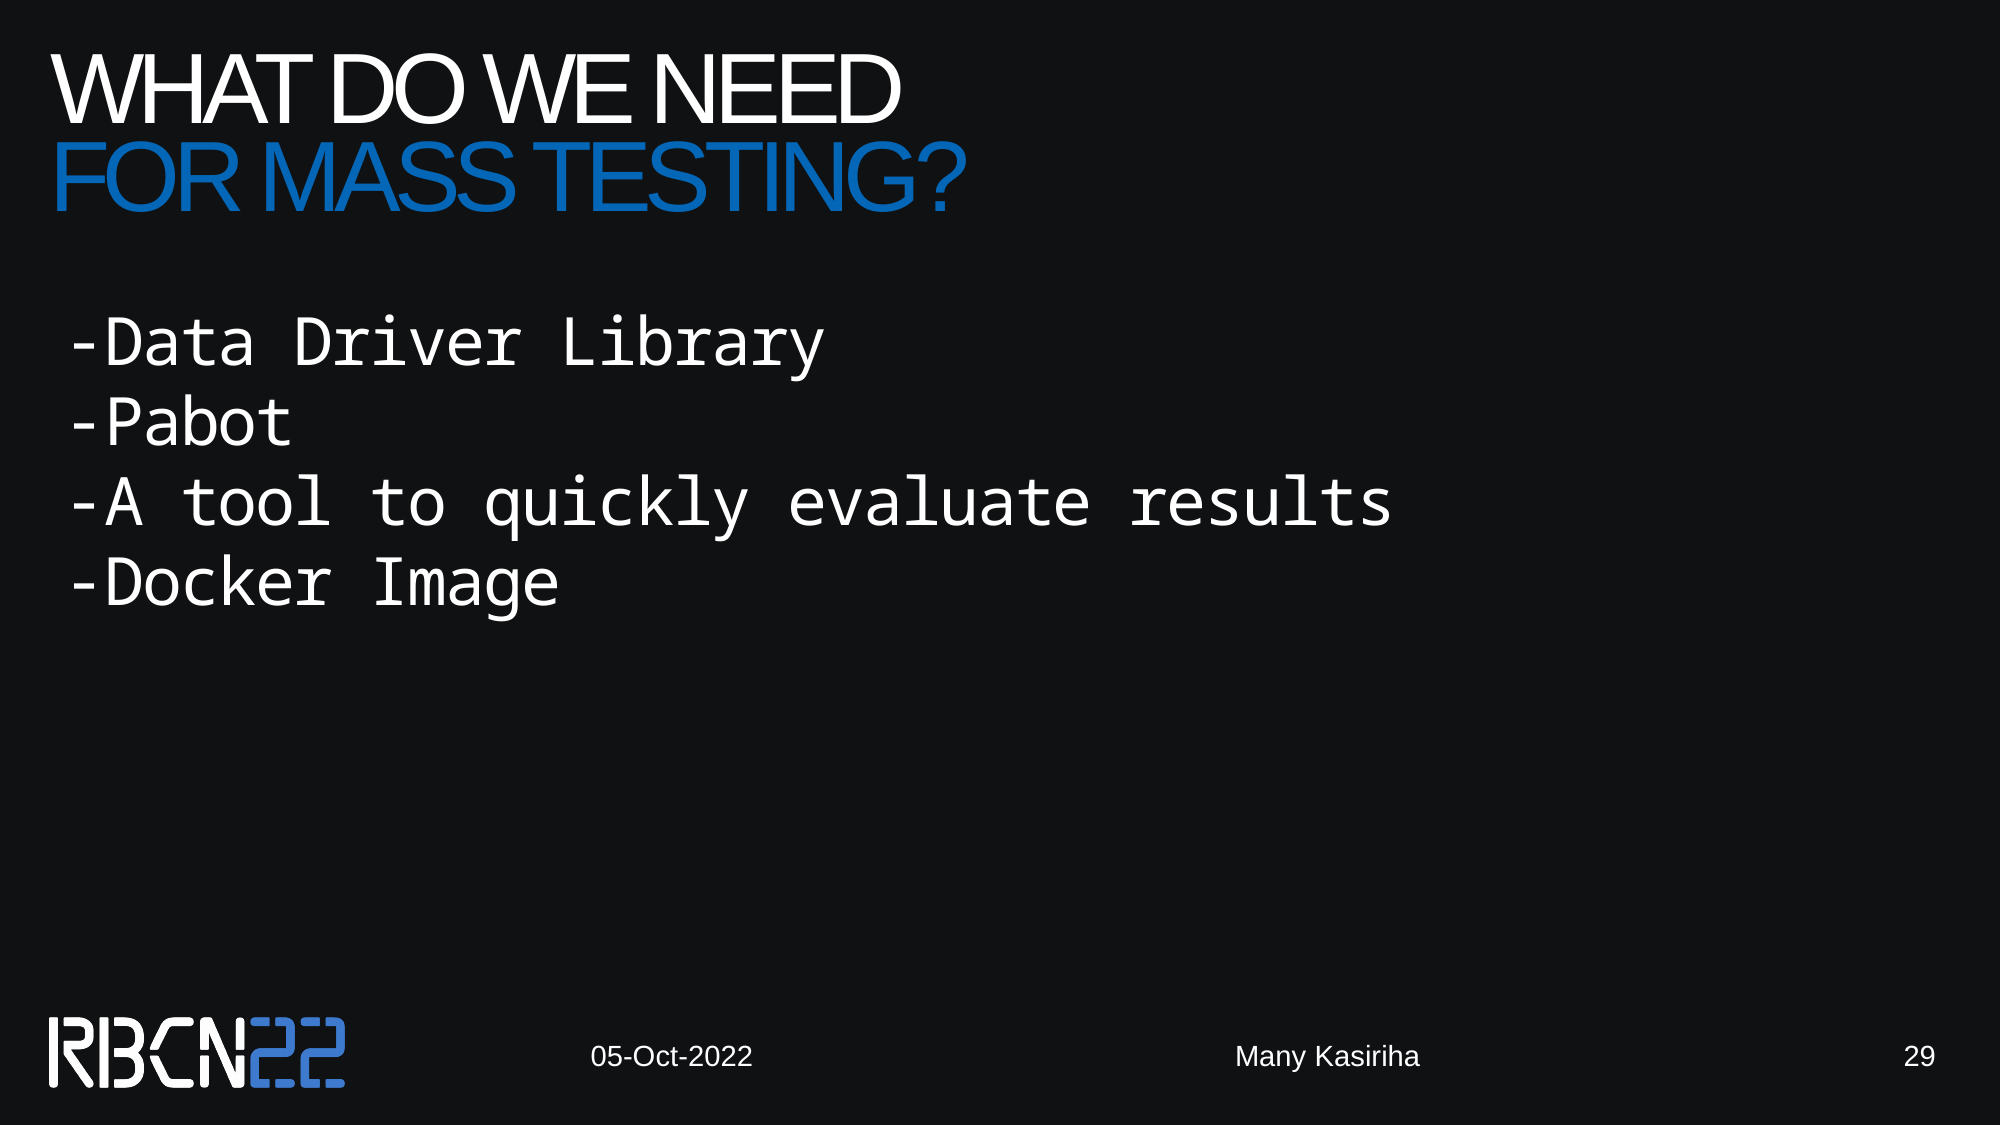

# What do we need
for Mass Testing?
Data Driver Library
Pabot
A tool to quickly evaluate results
Docker Image
05-Oct-2022
Many Kasiriha
29